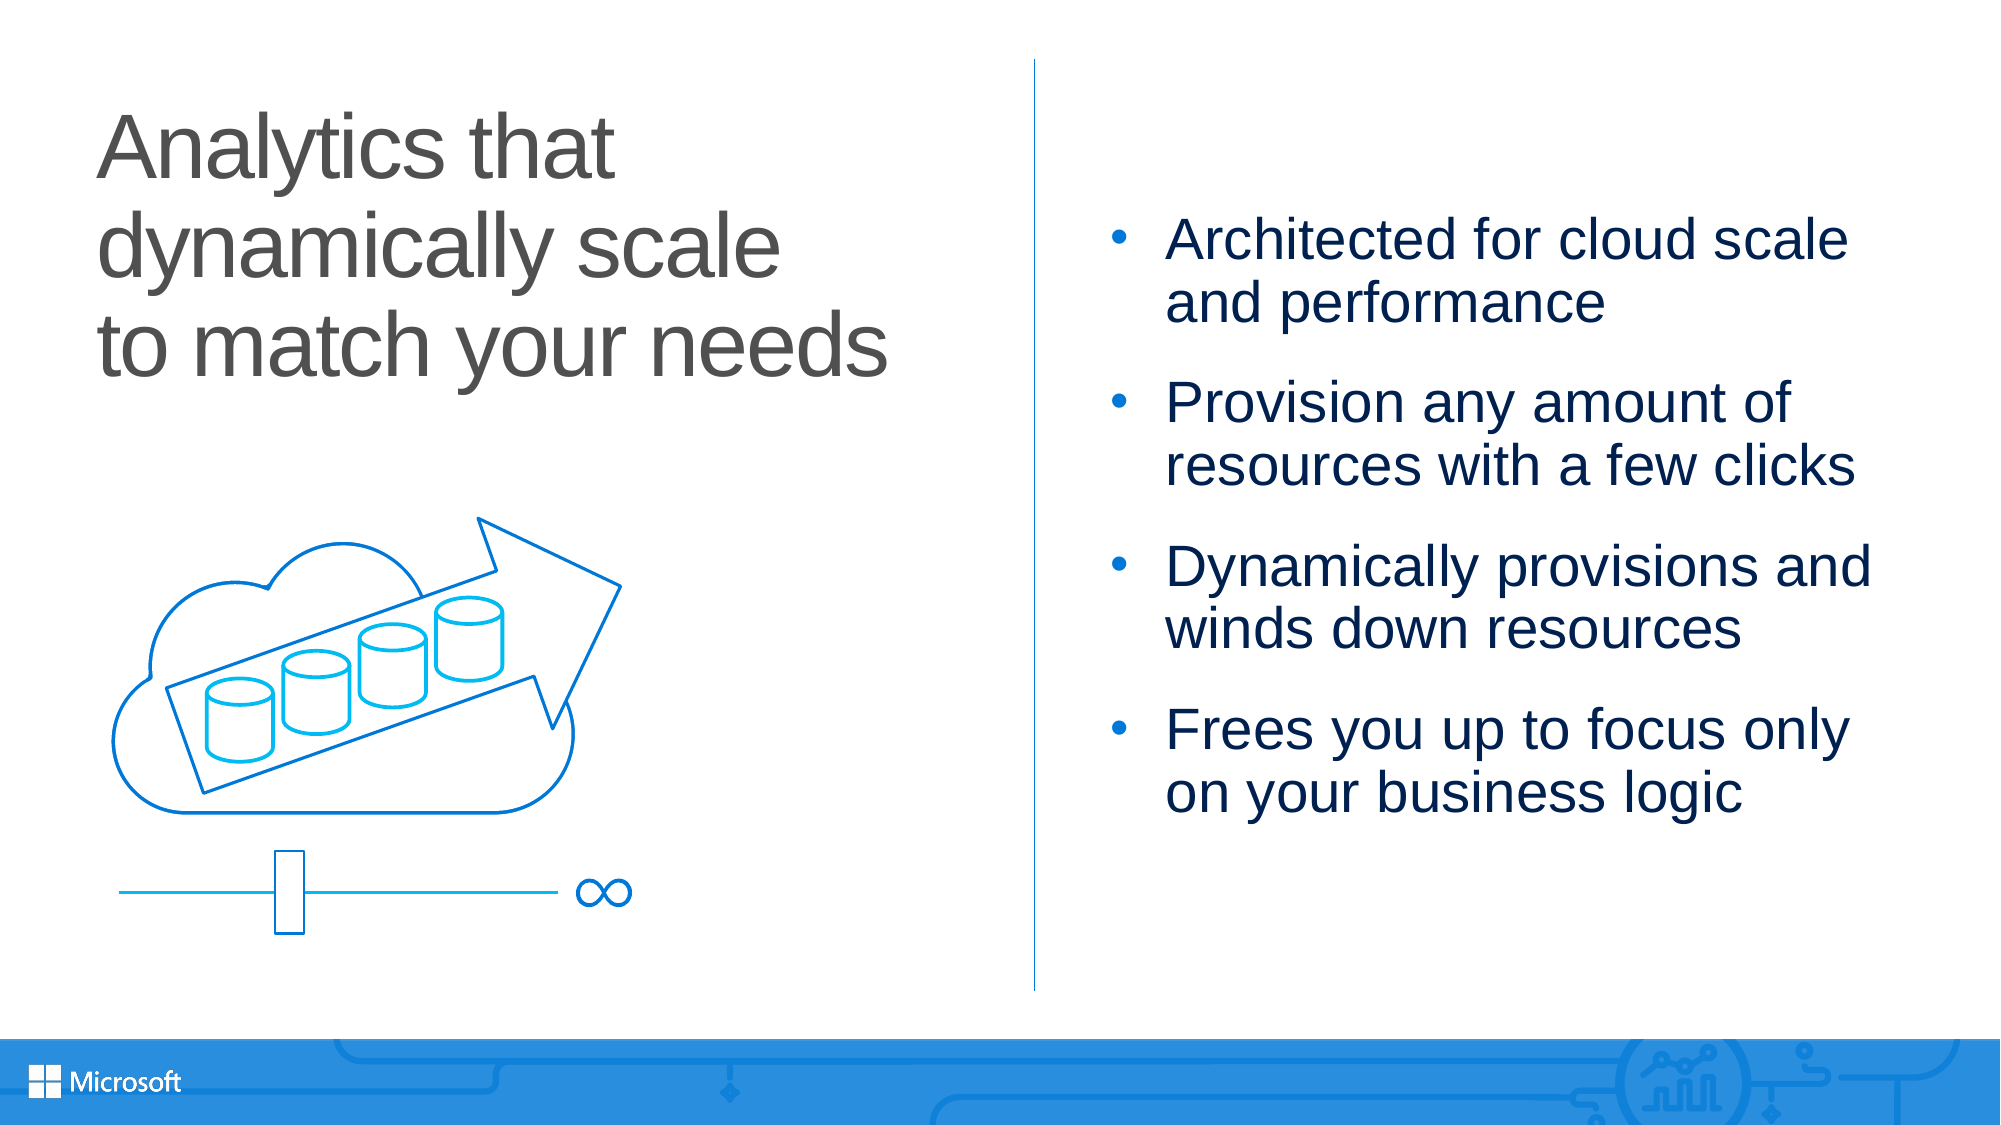

# Analytics that dynamically scale to match your needs
Architected for cloud scale and performance
Provision any amount of resources with a few clicks
Dynamically provisions and winds down resources
Frees you up to focus only on your business logic